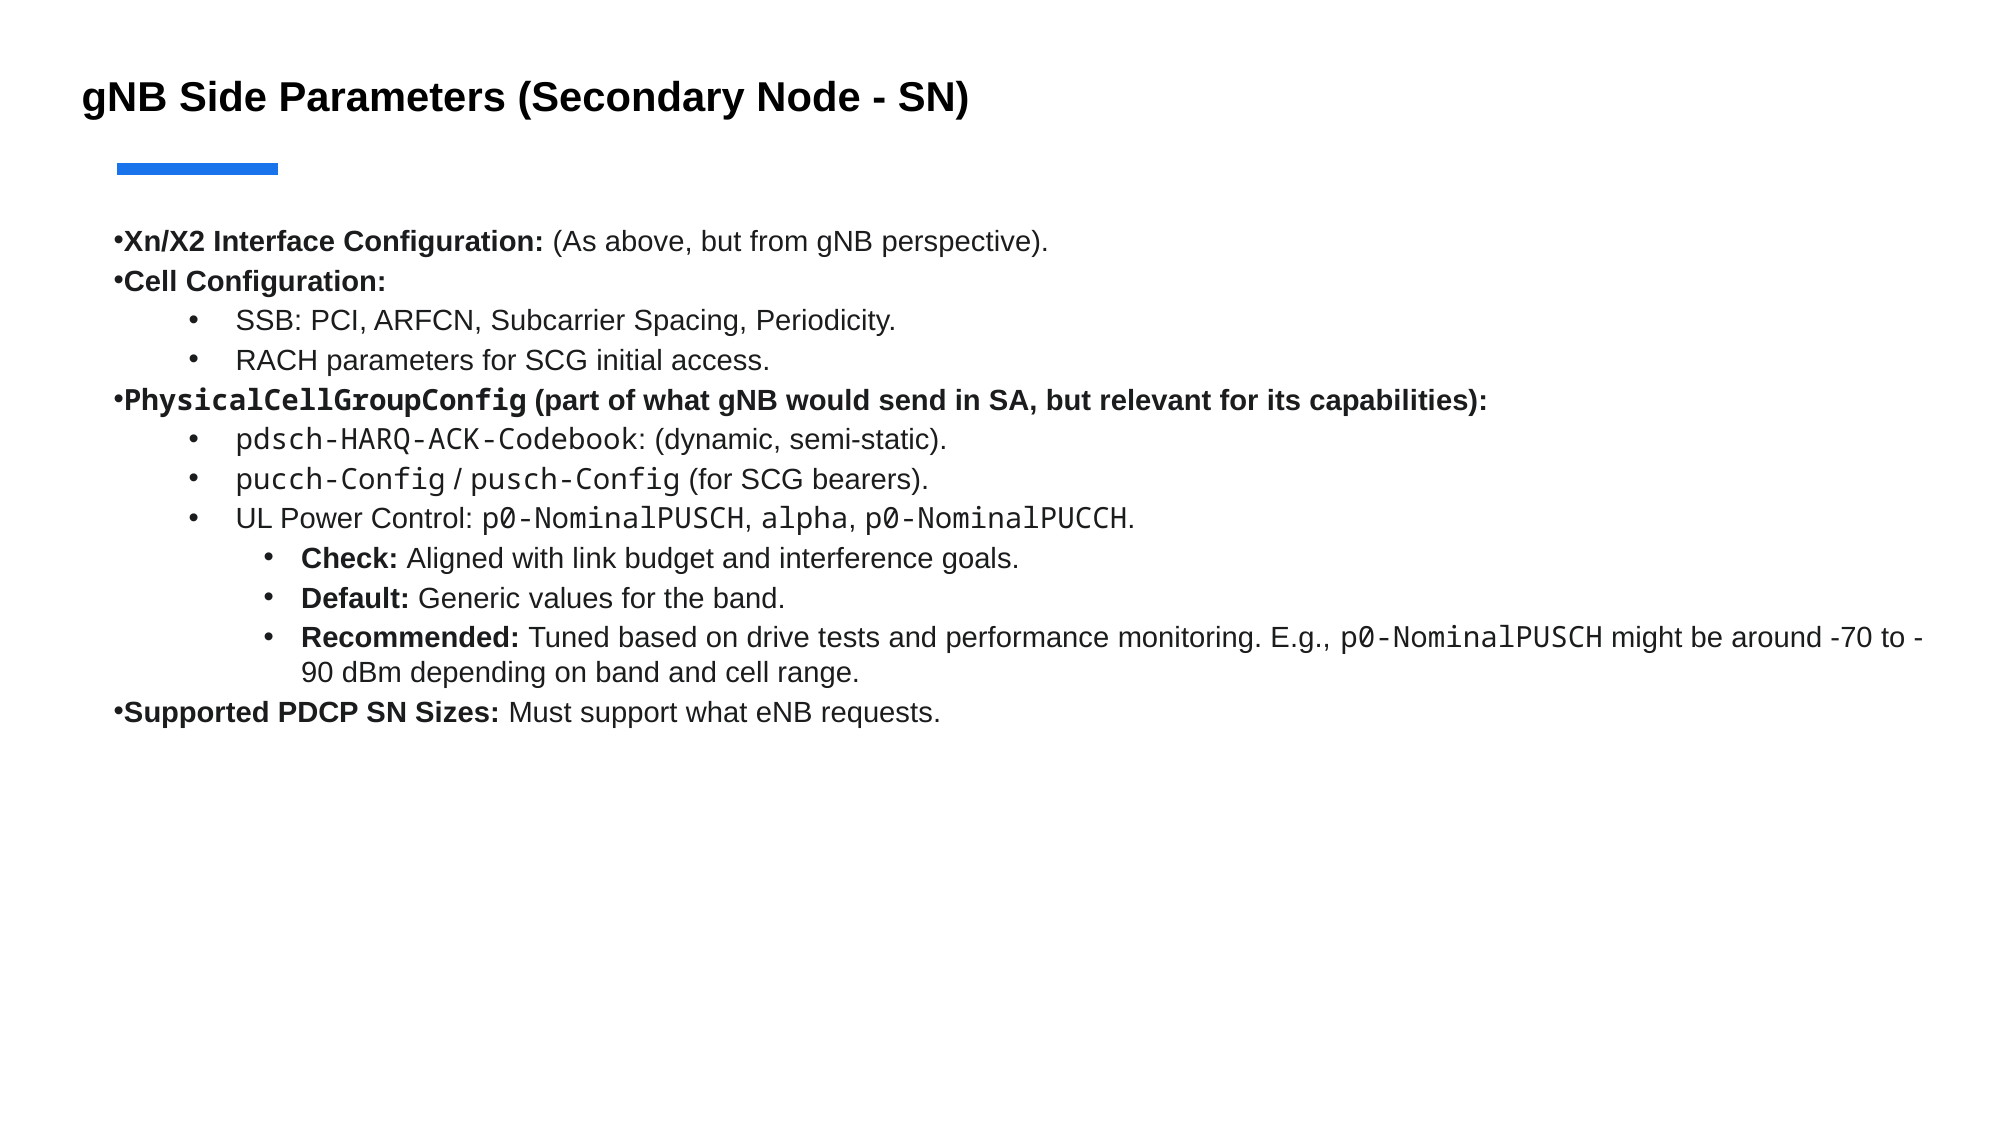

# gNB Side Parameters (Secondary Node - SN)
Xn/X2 Interface Configuration: (As above, but from gNB perspective).
Cell Configuration:
SSB: PCI, ARFCN, Subcarrier Spacing, Periodicity.
RACH parameters for SCG initial access.
PhysicalCellGroupConfig (part of what gNB would send in SA, but relevant for its capabilities):
pdsch-HARQ-ACK-Codebook: (dynamic, semi-static).
pucch-Config / pusch-Config (for SCG bearers).
UL Power Control: p0-NominalPUSCH, alpha, p0-NominalPUCCH.
Check: Aligned with link budget and interference goals.
Default: Generic values for the band.
Recommended: Tuned based on drive tests and performance monitoring. E.g., p0-NominalPUSCH might be around -70 to -90 dBm depending on band and cell range.
Supported PDCP SN Sizes: Must support what eNB requests.